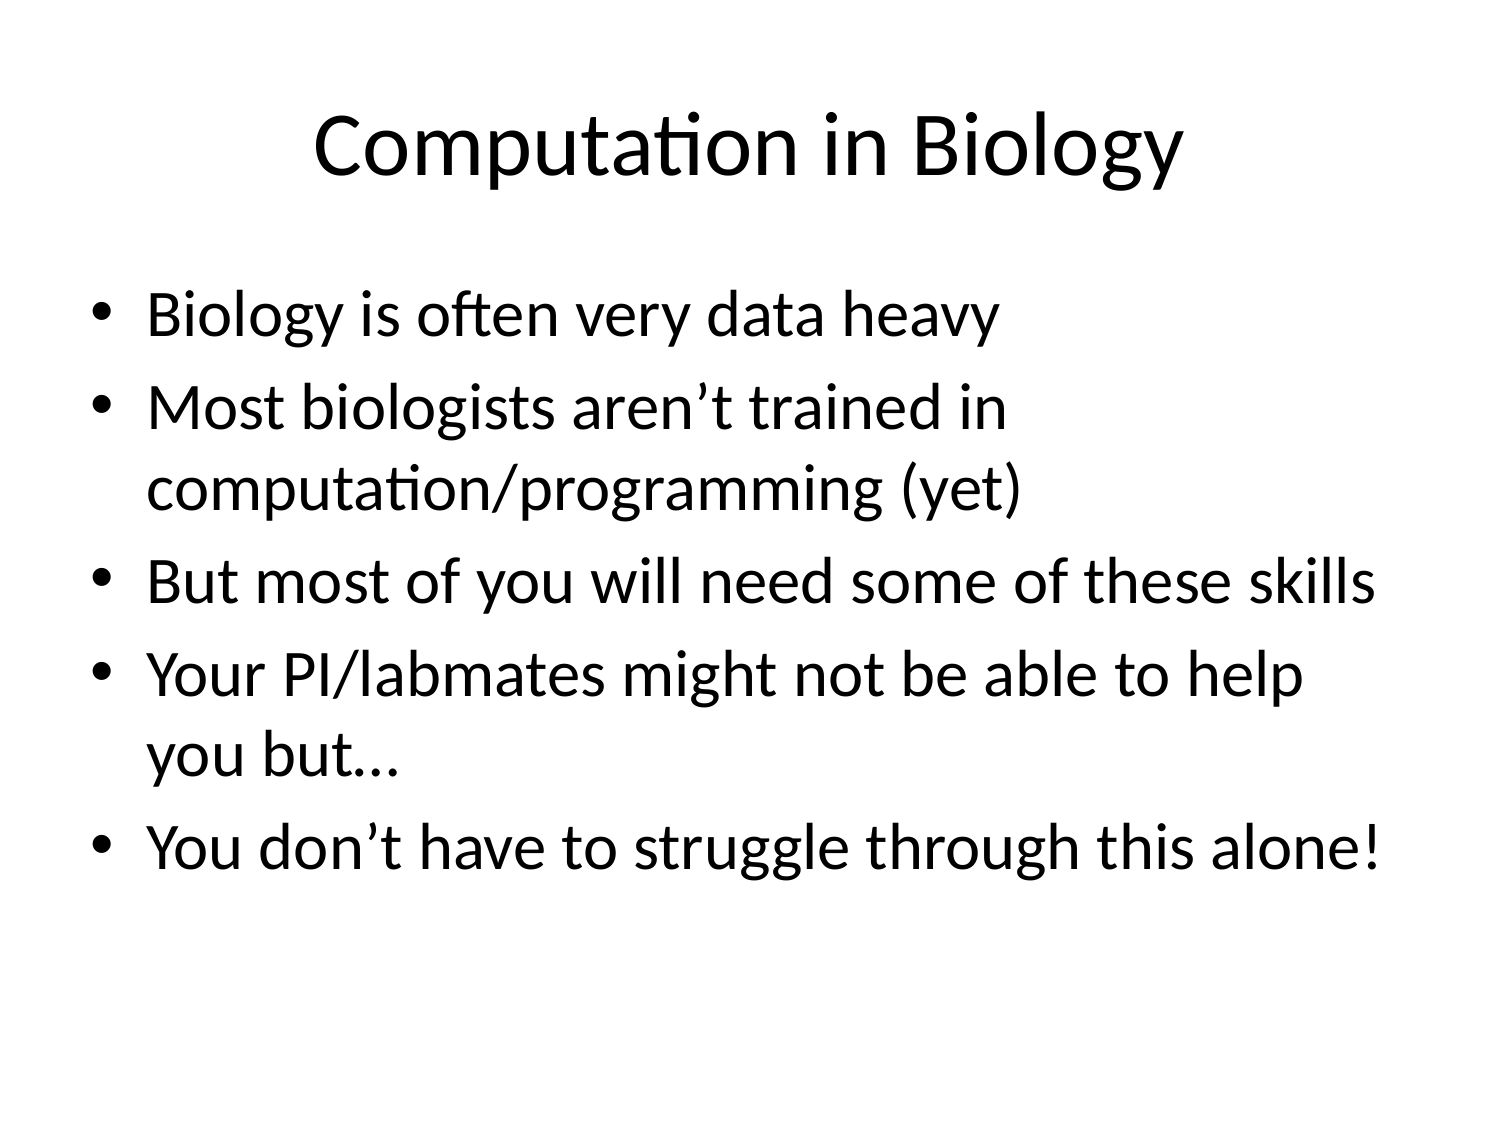

# Computation in Biology
Biology is often very data heavy
Most biologists aren’t trained in computation/programming (yet)
But most of you will need some of these skills
Your PI/labmates might not be able to help you but…
You don’t have to struggle through this alone!